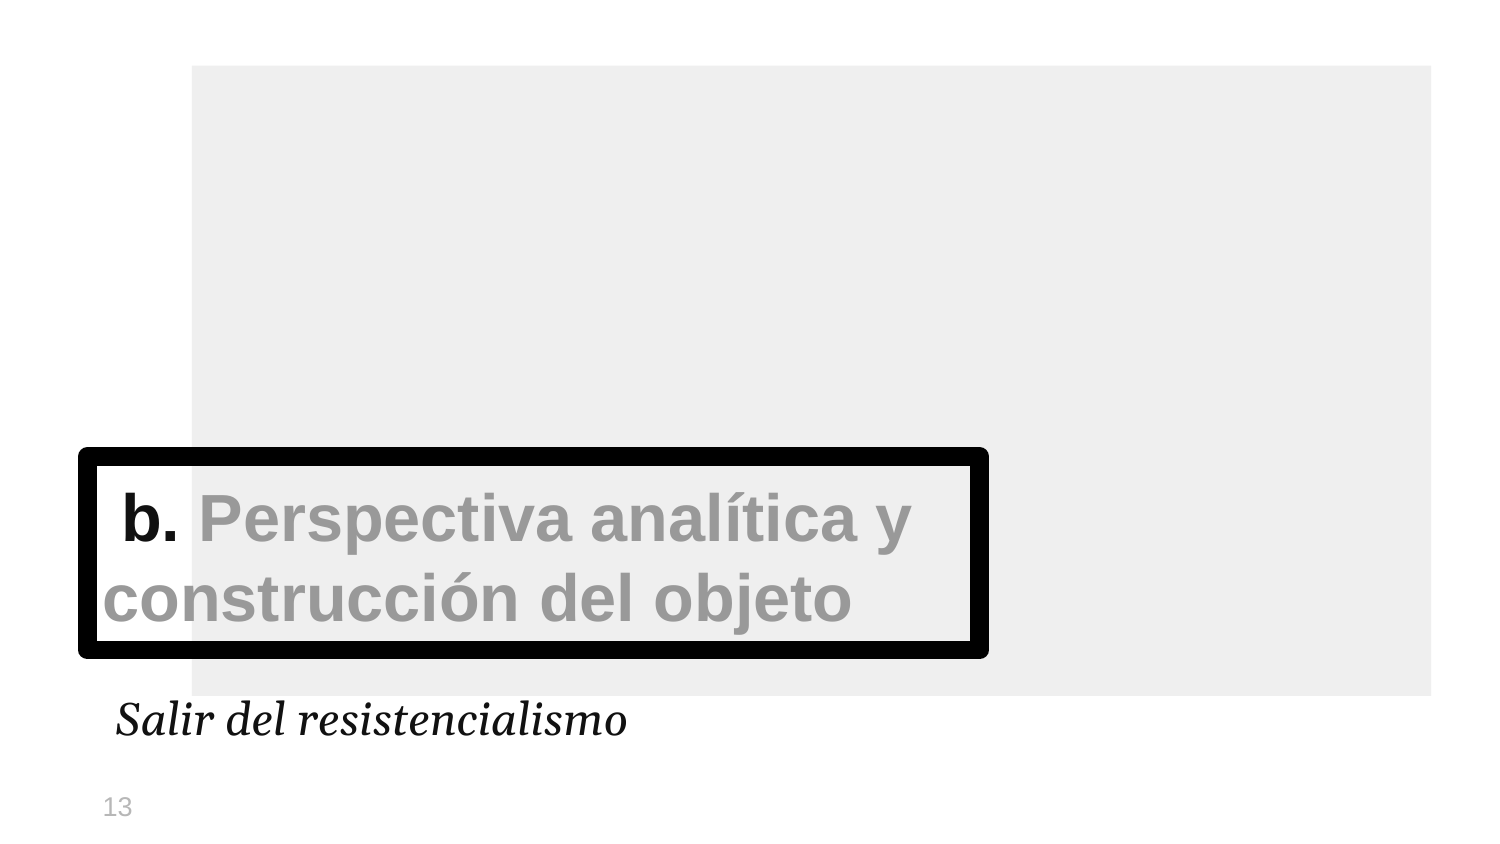

# b. Perspectiva analítica y construcción del objeto
Salir del resistencialismo
13